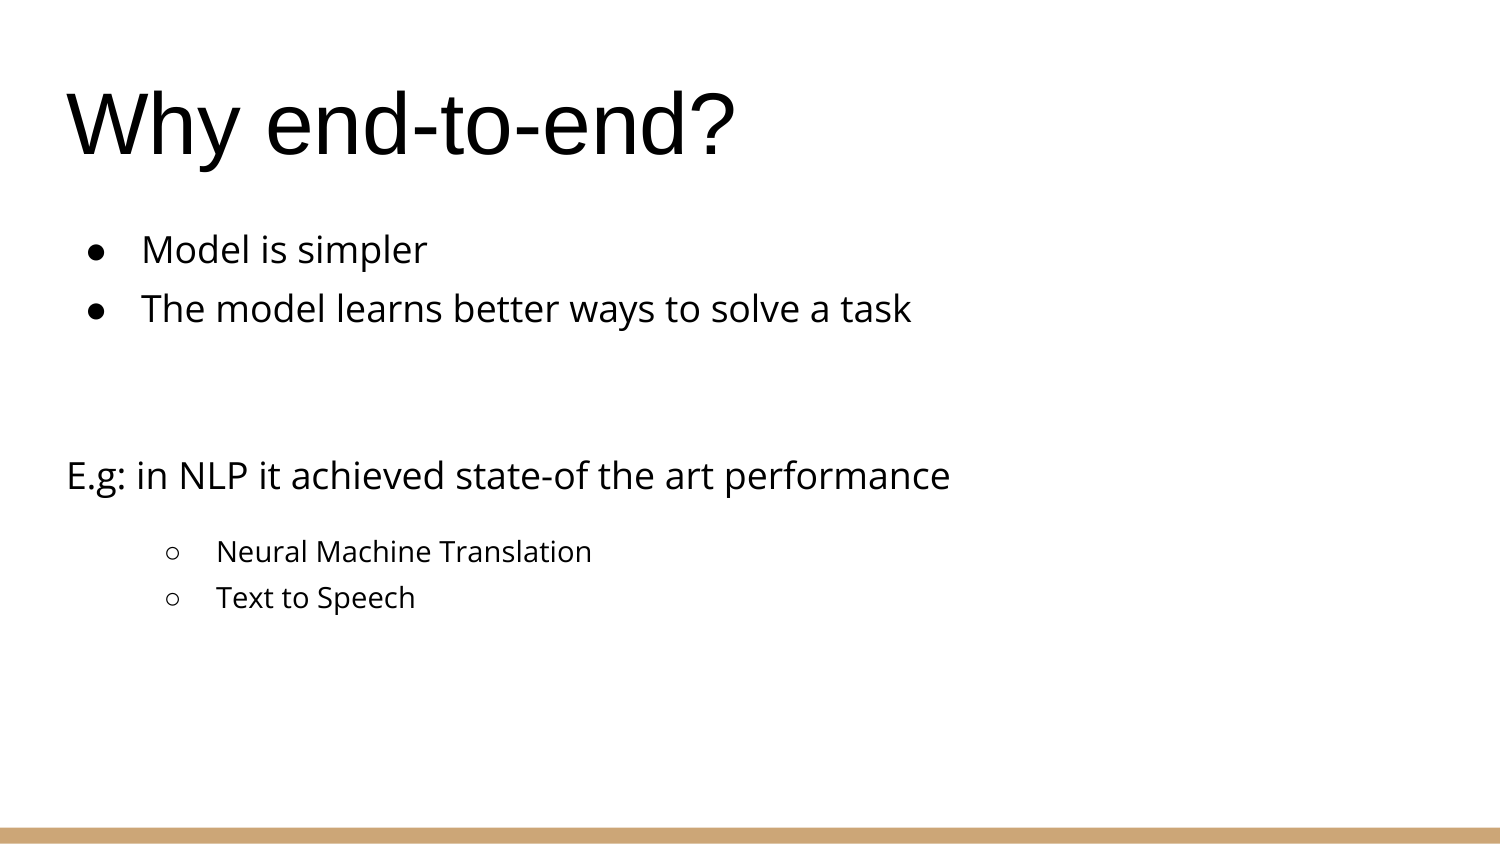

# Why end-to-end?
Model is simpler
The model learns better ways to solve a task

E.g: in NLP it achieved state-of the art performance
Neural Machine Translation
Text to Speech